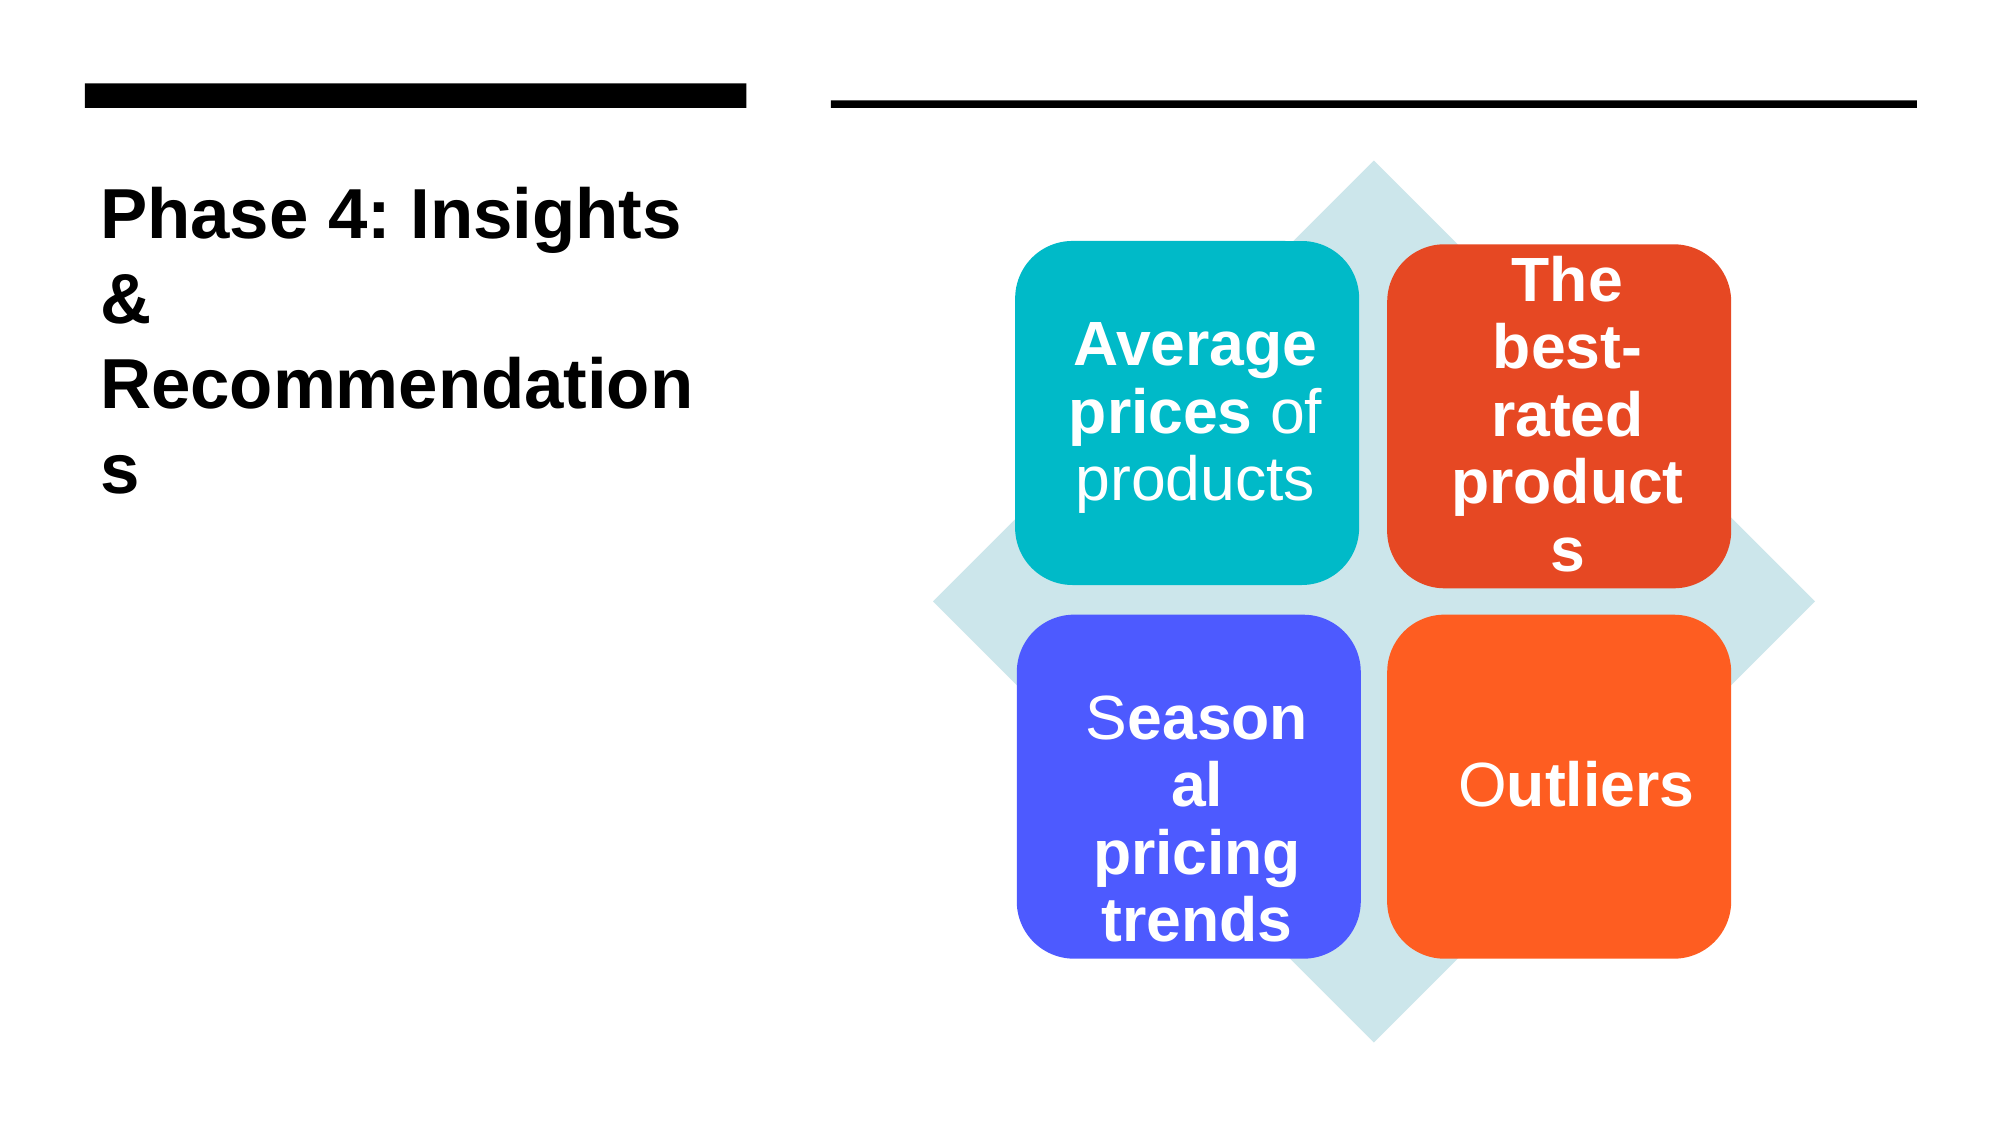

# Phase 4: Insights & Recommendations
Average prices of products
The best-rated products
 Seasonal pricing trends
 Outliers